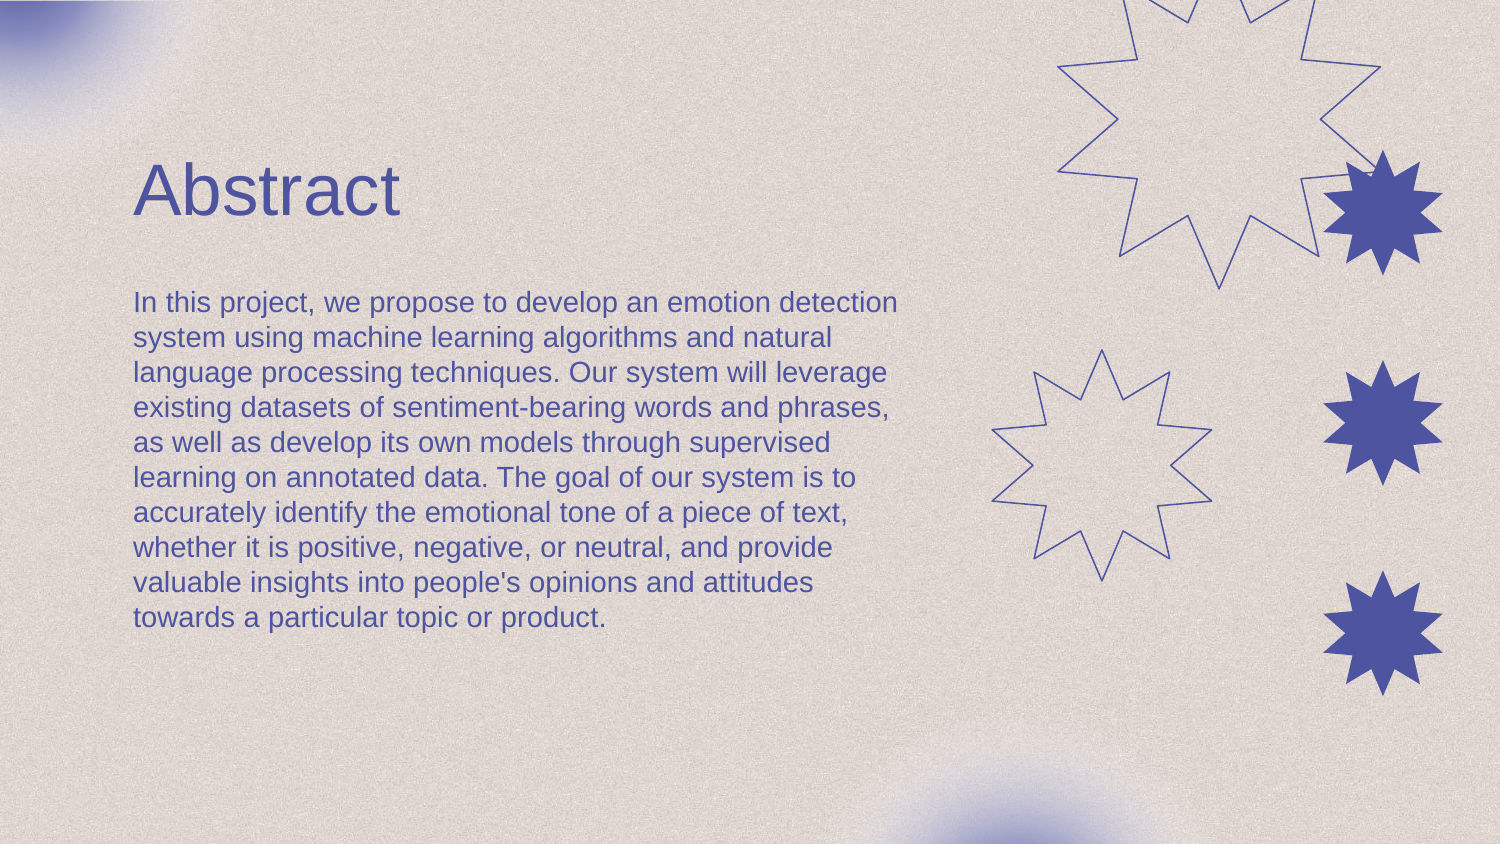

# Abstract
In this project, we propose to develop an emotion detection system using machine learning algorithms and natural language processing techniques. Our system will leverage existing datasets of sentiment-bearing words and phrases, as well as develop its own models through supervised learning on annotated data. The goal of our system is to accurately identify the emotional tone of a piece of text, whether it is positive, negative, or neutral, and provide valuable insights into people's opinions and attitudes towards a particular topic or product.